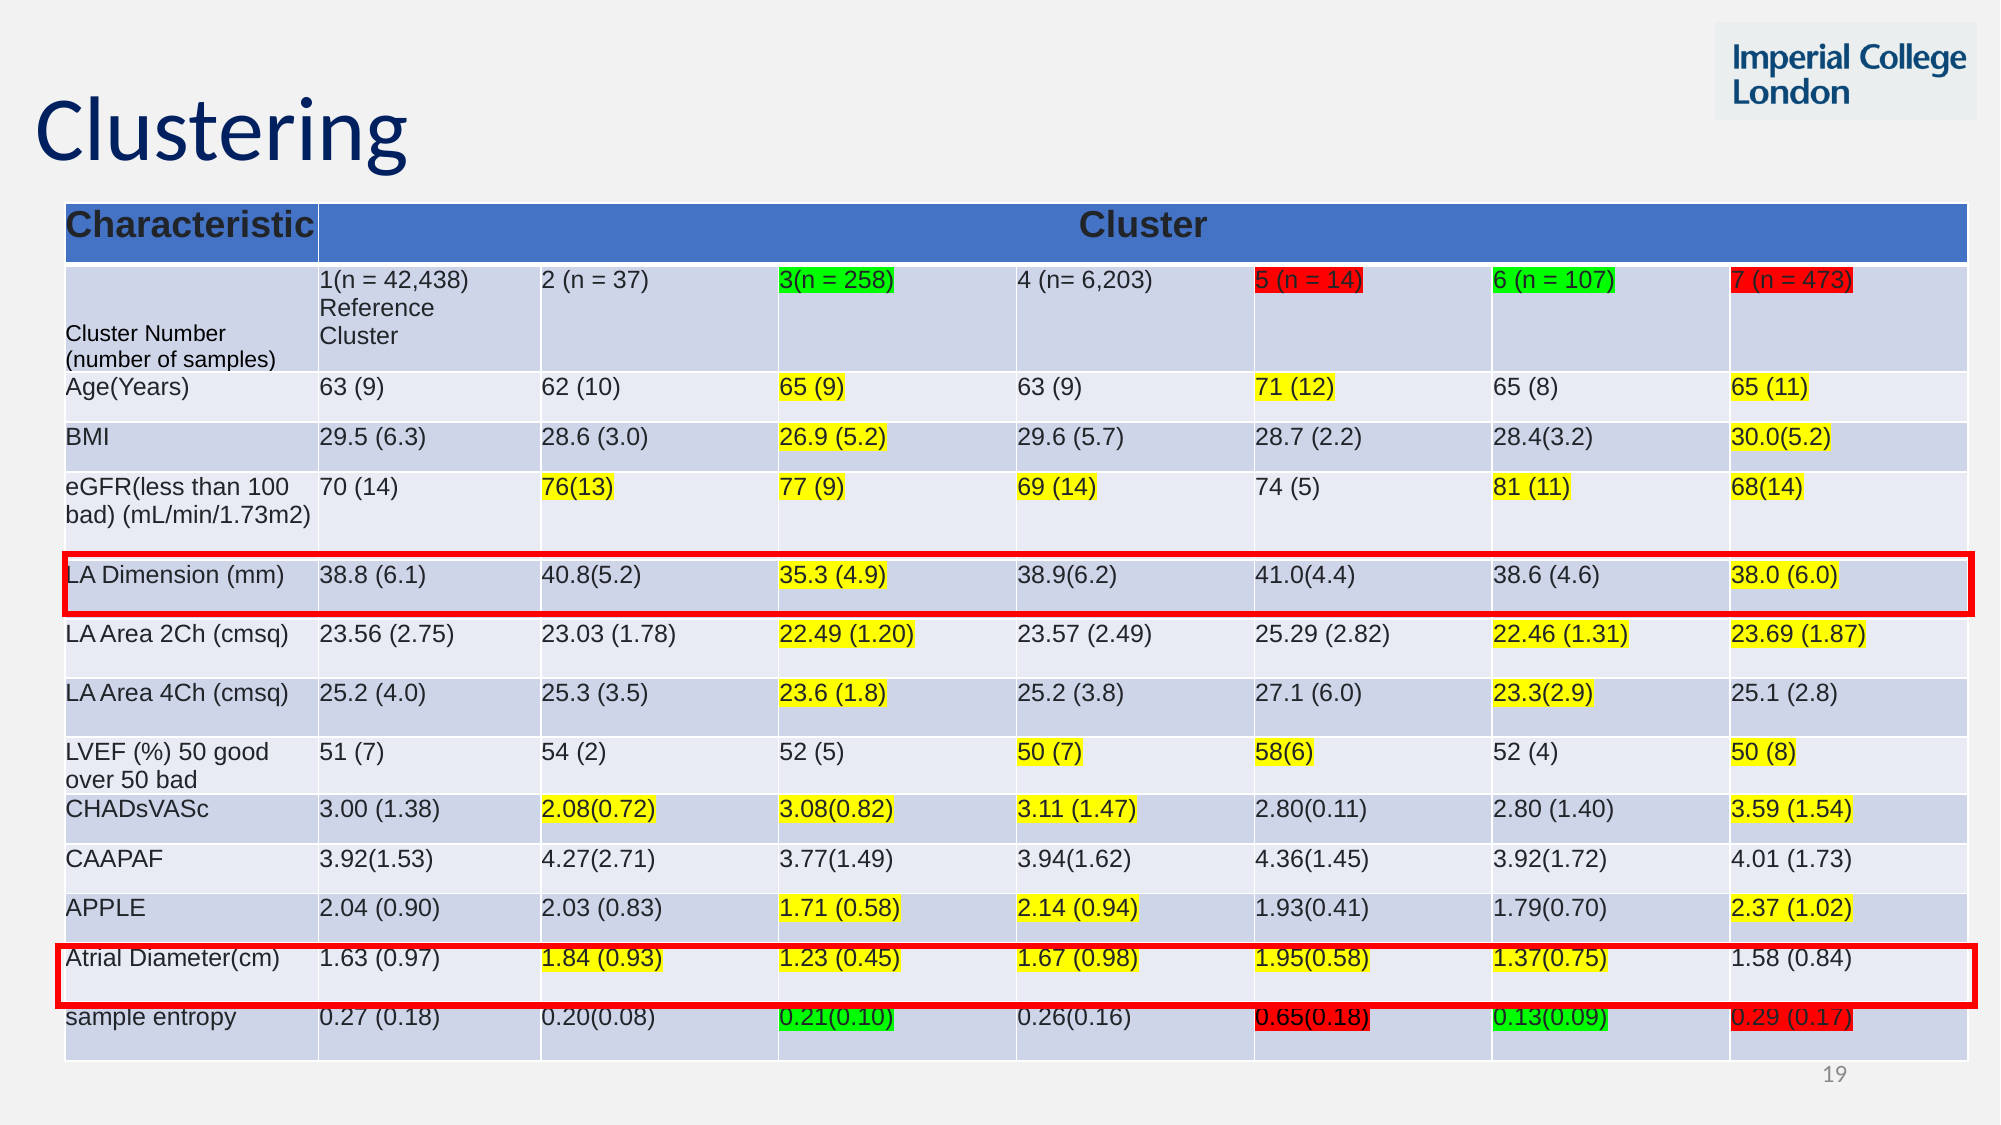

# Clustering
| Characteristic | Cluster |  |  |  |  |  |  |
| --- | --- | --- | --- | --- | --- | --- | --- |
| Cluster Number (number of samples) | 1(n = 42,438) Reference Cluster | 2 (n = 37) | 3(n = 258) | 4 (n= 6,203) | 5 (n = 14) | 6 (n = 107) | 7 (n = 473) |
| Age(Years) | 63 (9) | 62 (10) | 65 (9) | 63 (9) | 71 (12) | 65 (8) | 65 (11) |
| BMI | 29.5 (6.3) | 28.6 (3.0) | 26.9 (5.2) | 29.6 (5.7) | 28.7 (2.2) | 28.4(3.2) | 30.0(5.2) |
| eGFR(less than 100 bad) (mL/min/1.73m2) | 70 (14) | 76(13) | 77 (9) | 69 (14) | 74 (5) | 81 (11) | 68(14) |
| LA Dimension (mm) | 38.8 (6.1) | 40.8(5.2) | 35.3 (4.9) | 38.9(6.2) | 41.0(4.4) | 38.6 (4.6) | 38.0 (6.0) |
| LA Area 2Ch (cmsq) | 23.56 (2.75) | 23.03 (1.78) | 22.49 (1.20) | 23.57 (2.49) | 25.29 (2.82) | 22.46 (1.31) | 23.69 (1.87) |
| LA Area 4Ch (cmsq) | 25.2 (4.0) | 25.3 (3.5) | 23.6 (1.8) | 25.2 (3.8) | 27.1 (6.0) | 23.3(2.9) | 25.1 (2.8) |
| LVEF (%) 50 good over 50 bad | 51 (7) | 54 (2) | 52 (5) | 50 (7) | 58(6) | 52 (4) | 50 (8) |
| CHADsVASc | 3.00 (1.38) | 2.08(0.72) | 3.08(0.82) | 3.11 (1.47) | 2.80(0.11) | 2.80 (1.40) | 3.59 (1.54) |
| CAAPAF | 3.92(1.53) | 4.27(2.71) | 3.77(1.49) | 3.94(1.62) | 4.36(1.45) | 3.92(1.72) | 4.01 (1.73) |
| APPLE | 2.04 (0.90) | 2.03 (0.83) | 1.71 (0.58) | 2.14 (0.94) | 1.93(0.41) | 1.79(0.70) | 2.37 (1.02) |
| Atrial Diameter(cm) | 1.63 (0.97) | 1.84 (0.93) | 1.23 (0.45) | 1.67 (0.98) | 1.95(0.58) | 1.37(0.75) | 1.58 (0.84) |
| sample entropy | 0.27 (0.18) | 0.20(0.08) | 0.21(0.10) | 0.26(0.16) | 0.65(0.18) | 0.13(0.09) | 0.29 (0.17) |

19